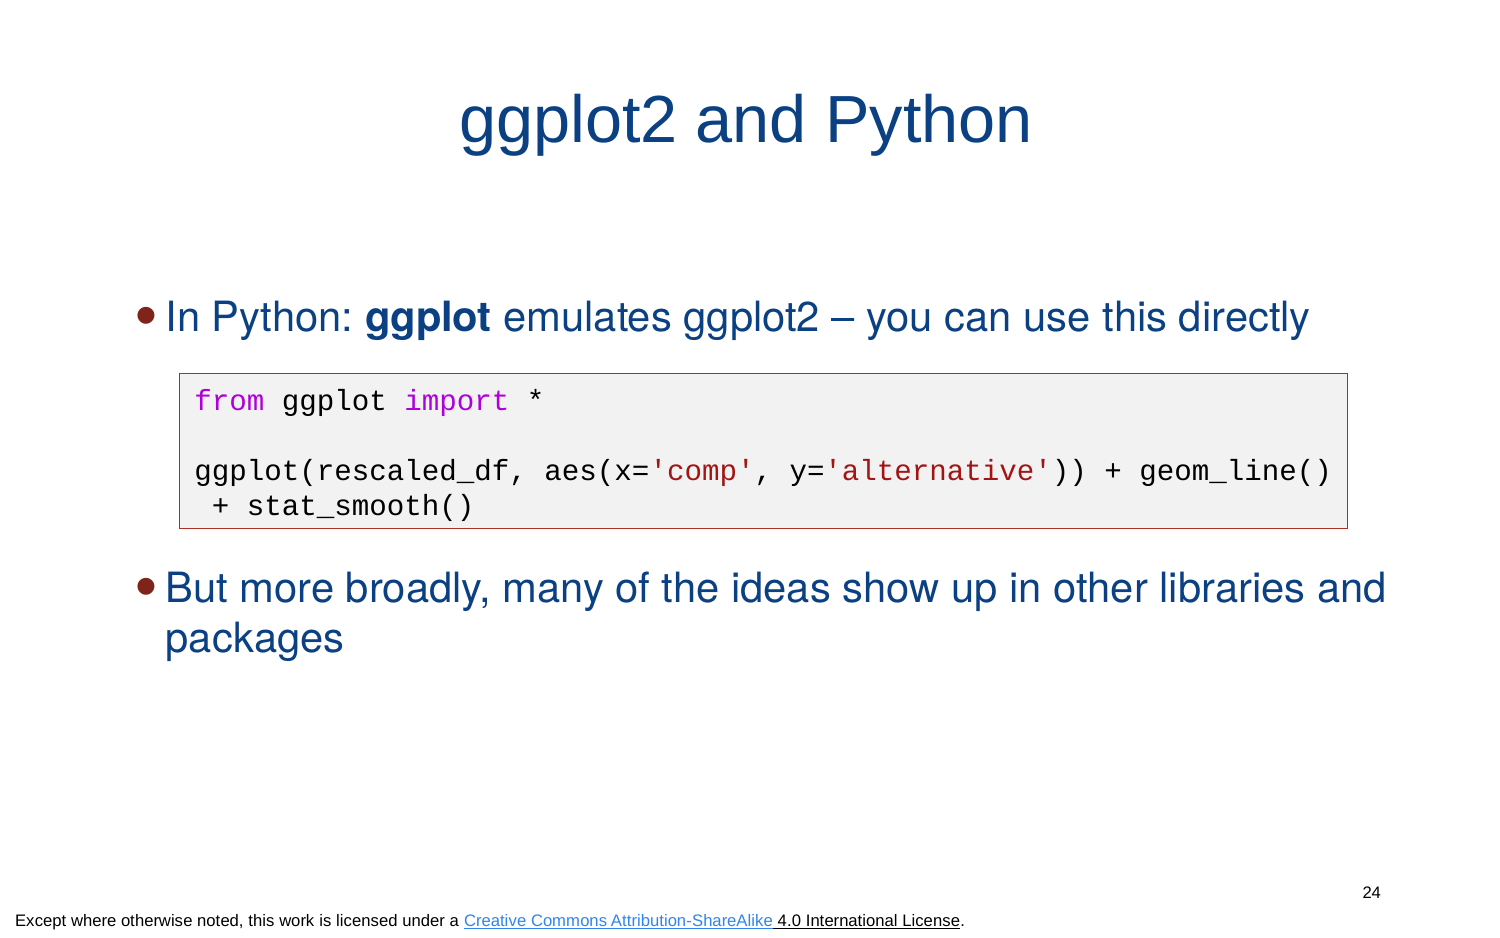

# ggplot2 and Python
In Python: ggplot emulates ggplot2 – you can use this directly

But more broadly, many of the ideas show up in other libraries and packages
from ggplot import *
ggplot(rescaled_df, aes(x='comp', y='alternative')) + geom_line() + stat_smooth()
24